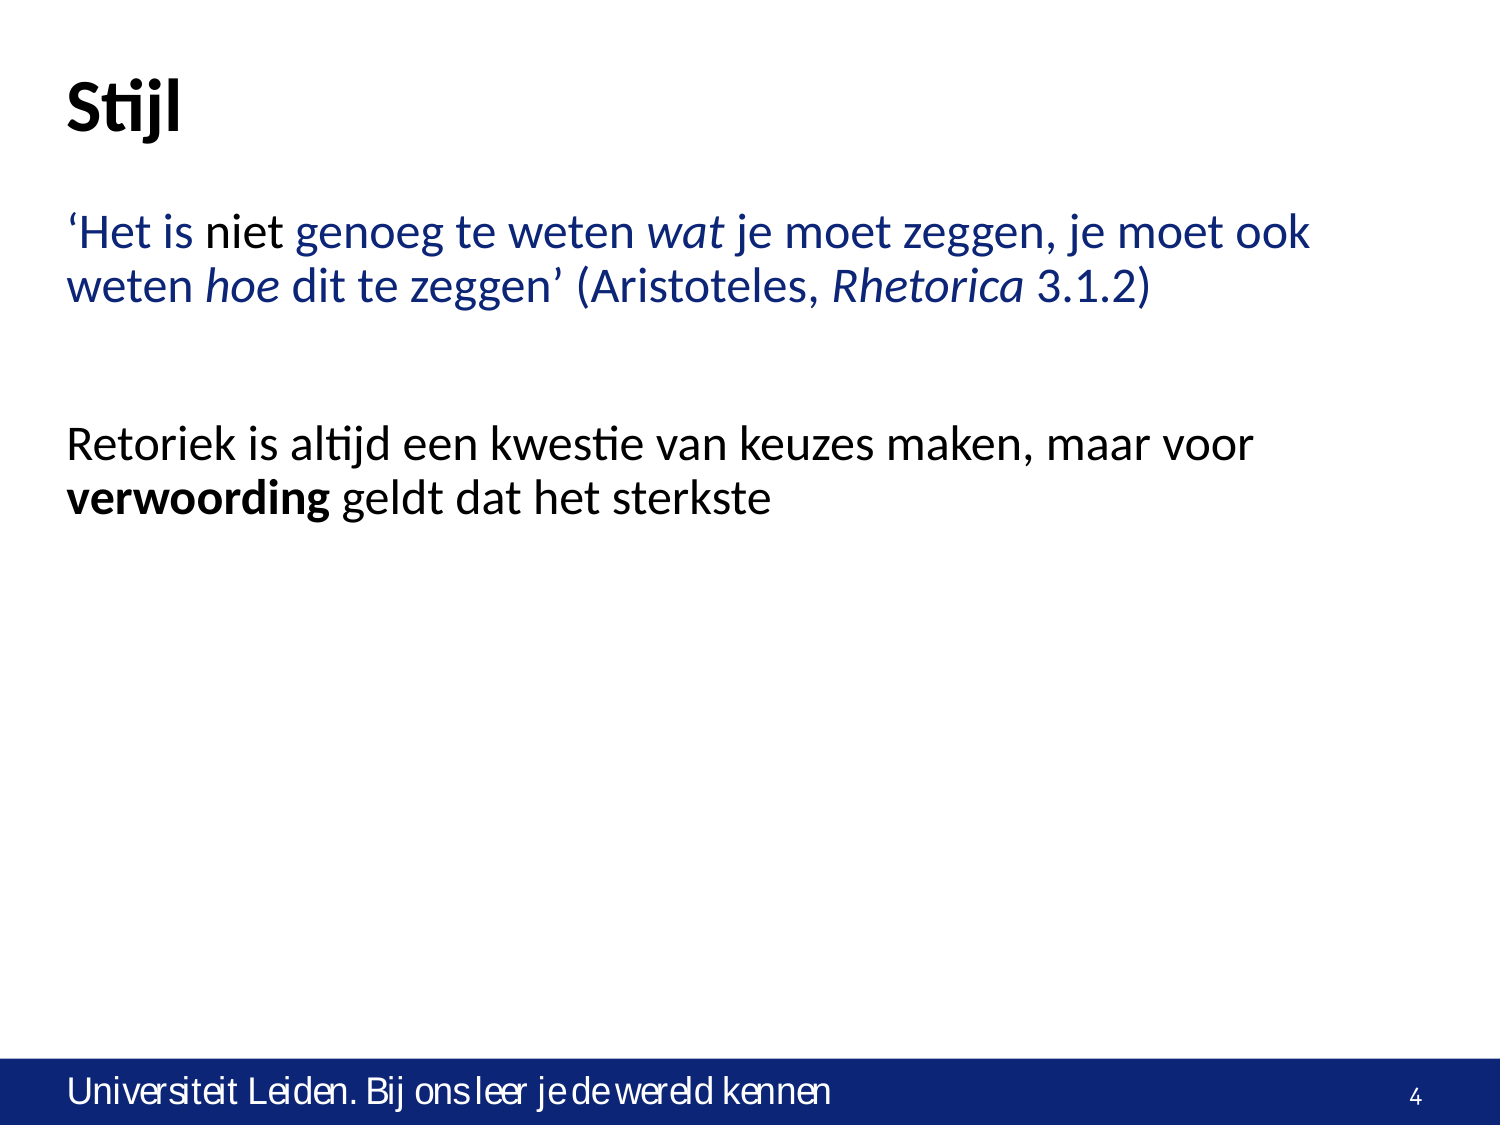

# Stijl
‘Het is niet genoeg te weten wat je moet zeggen, je moet ook
weten hoe dit te zeggen’ (Aristoteles, Rhetorica 3.1.2)

Retoriek is altijd een kwestie van keuzes maken, maar voor
verwoording geldt dat het sterkste